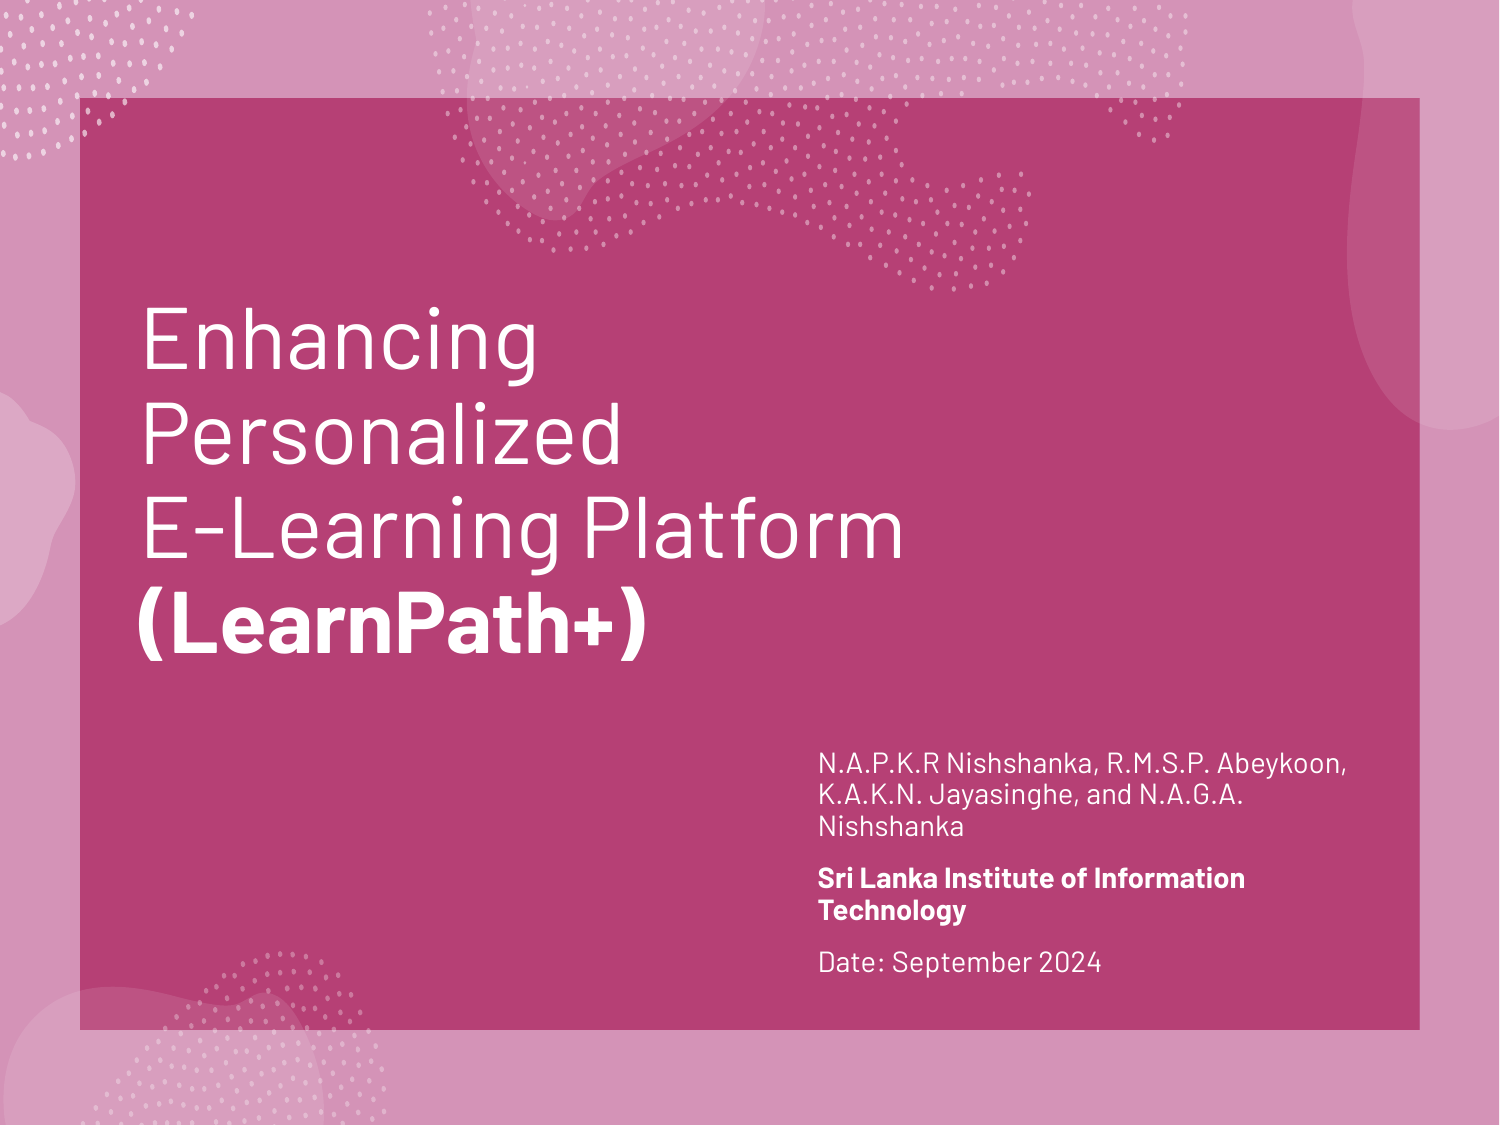

# Enhancing Personalized E-Learning Platform (LearnPath+)

N.A.P.K.R Nishshanka, R.M.S.P. Abeykoon, K.A.K.N. Jayasinghe, and N.A.G.A. Nishshanka
Sri Lanka Institute of Information Technology
Date: September 2024